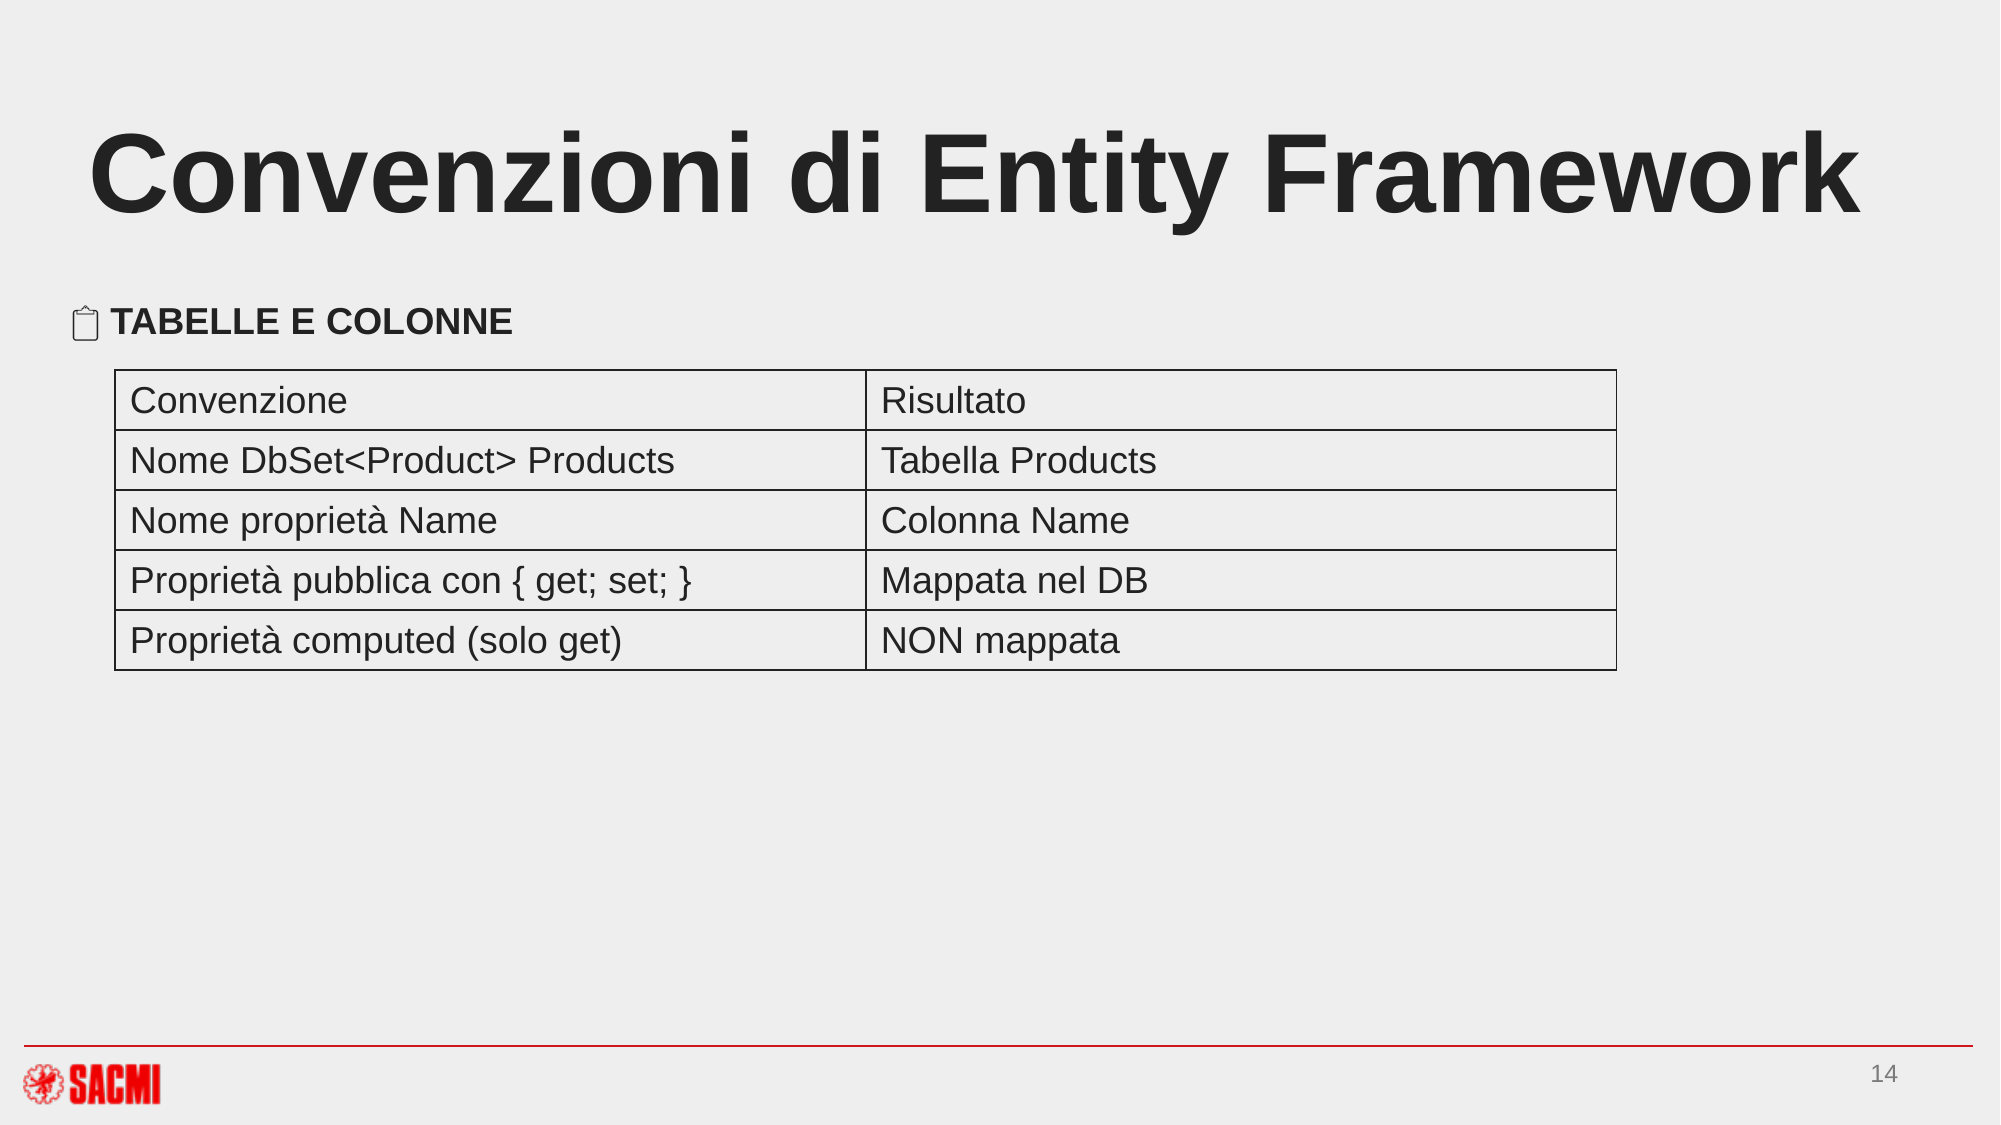

# Convenzioni di Entity Framework
📋 TABELLE E COLONNE

| Convenzione | Risultato |
| --- | --- |
| Nome DbSet<Product> Products | Tabella Products |
| Nome proprietà Name | Colonna Name |
| Proprietà pubblica con { get; set; } | Mappata nel DB |
| Proprietà computed (solo get) | NON mappata |

14